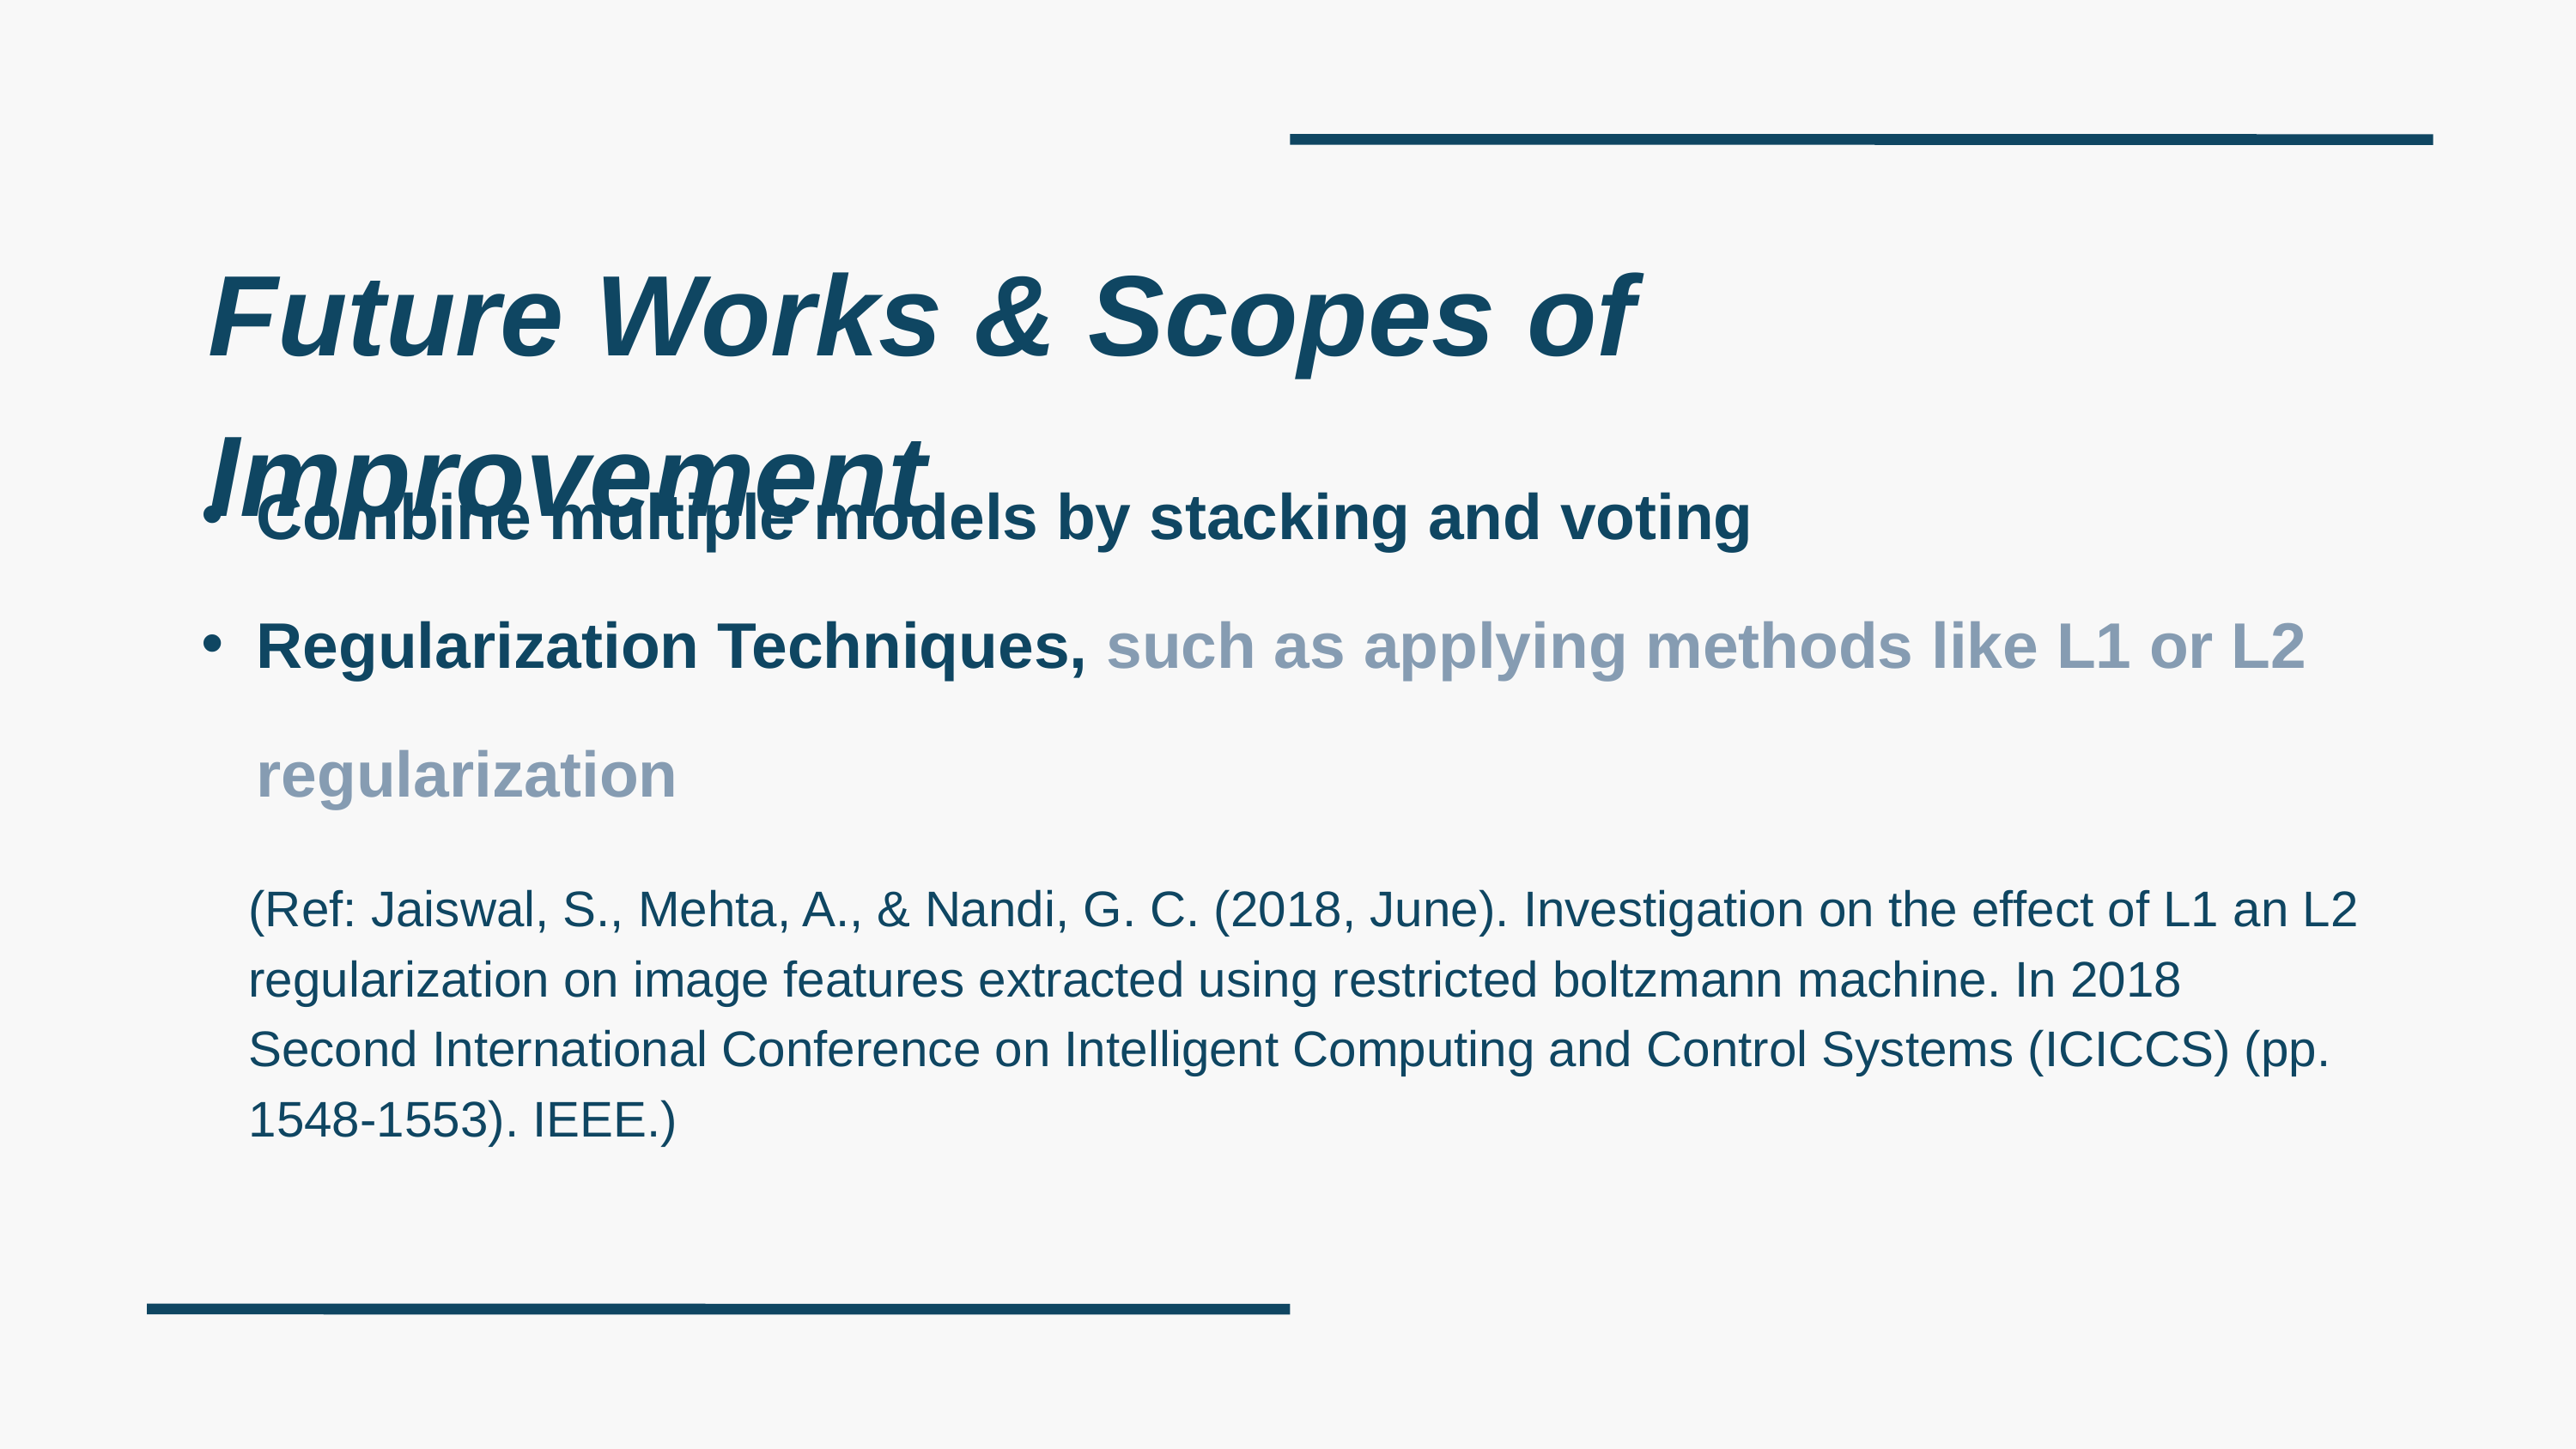

Future Works & Scopes of Improvement
Combine multiple models by stacking and voting
Regularization Techniques, such as applying methods like L1 or L2 regularization
(Ref: Jaiswal, S., Mehta, A., & Nandi, G. C. (2018, June). Investigation on the effect of L1 an L2 regularization on image features extracted using restricted boltzmann machine. In 2018 Second International Conference on Intelligent Computing and Control Systems (ICICCS) (pp. 1548-1553). IEEE.)